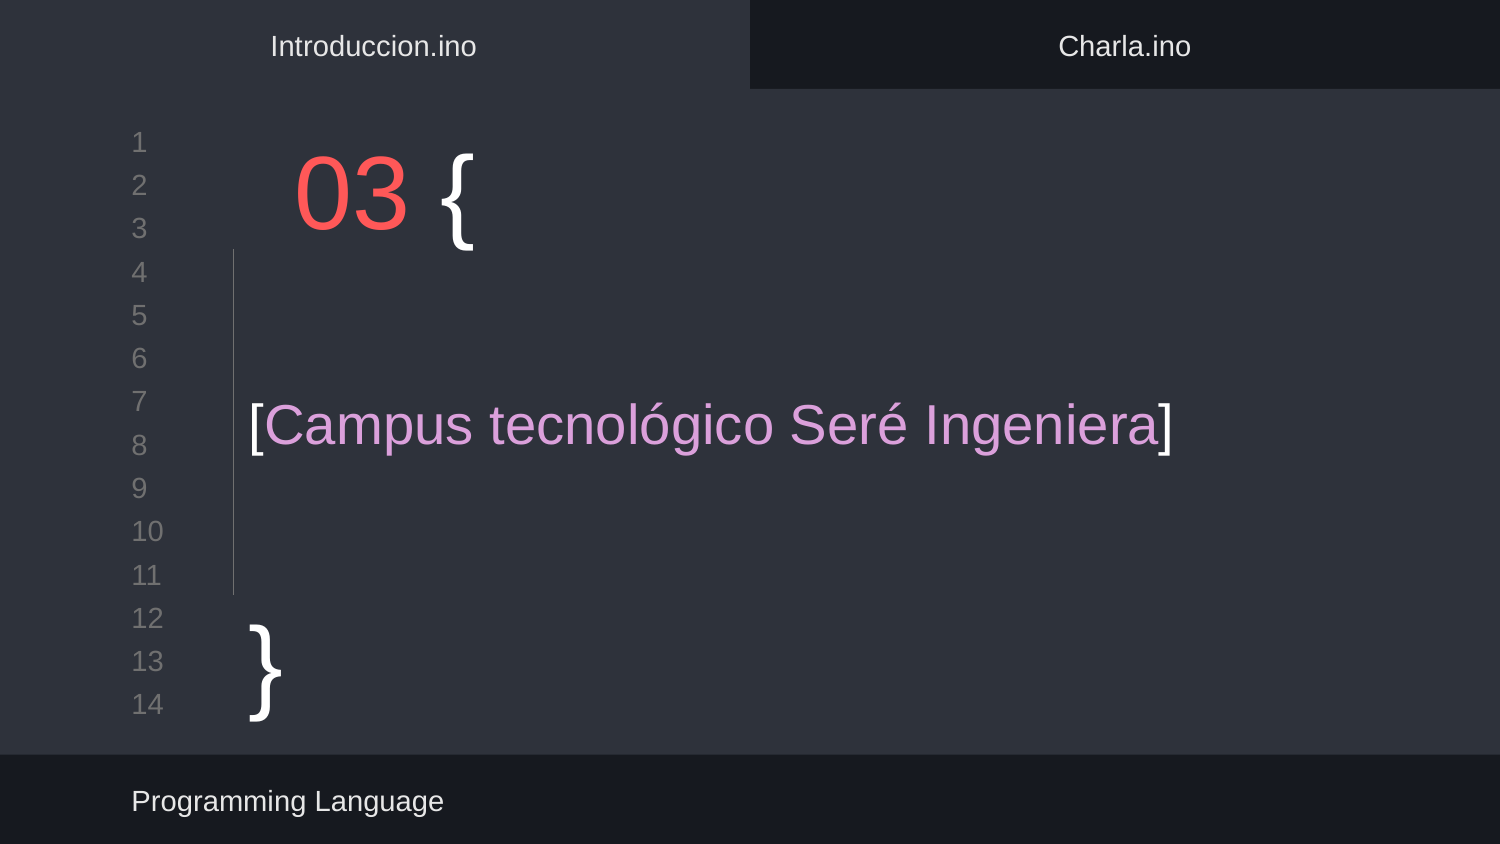

Introduccion.ino
Charla.ino
# 03 {
[Campus tecnológico Seré Ingeniera]
}
Programming Language